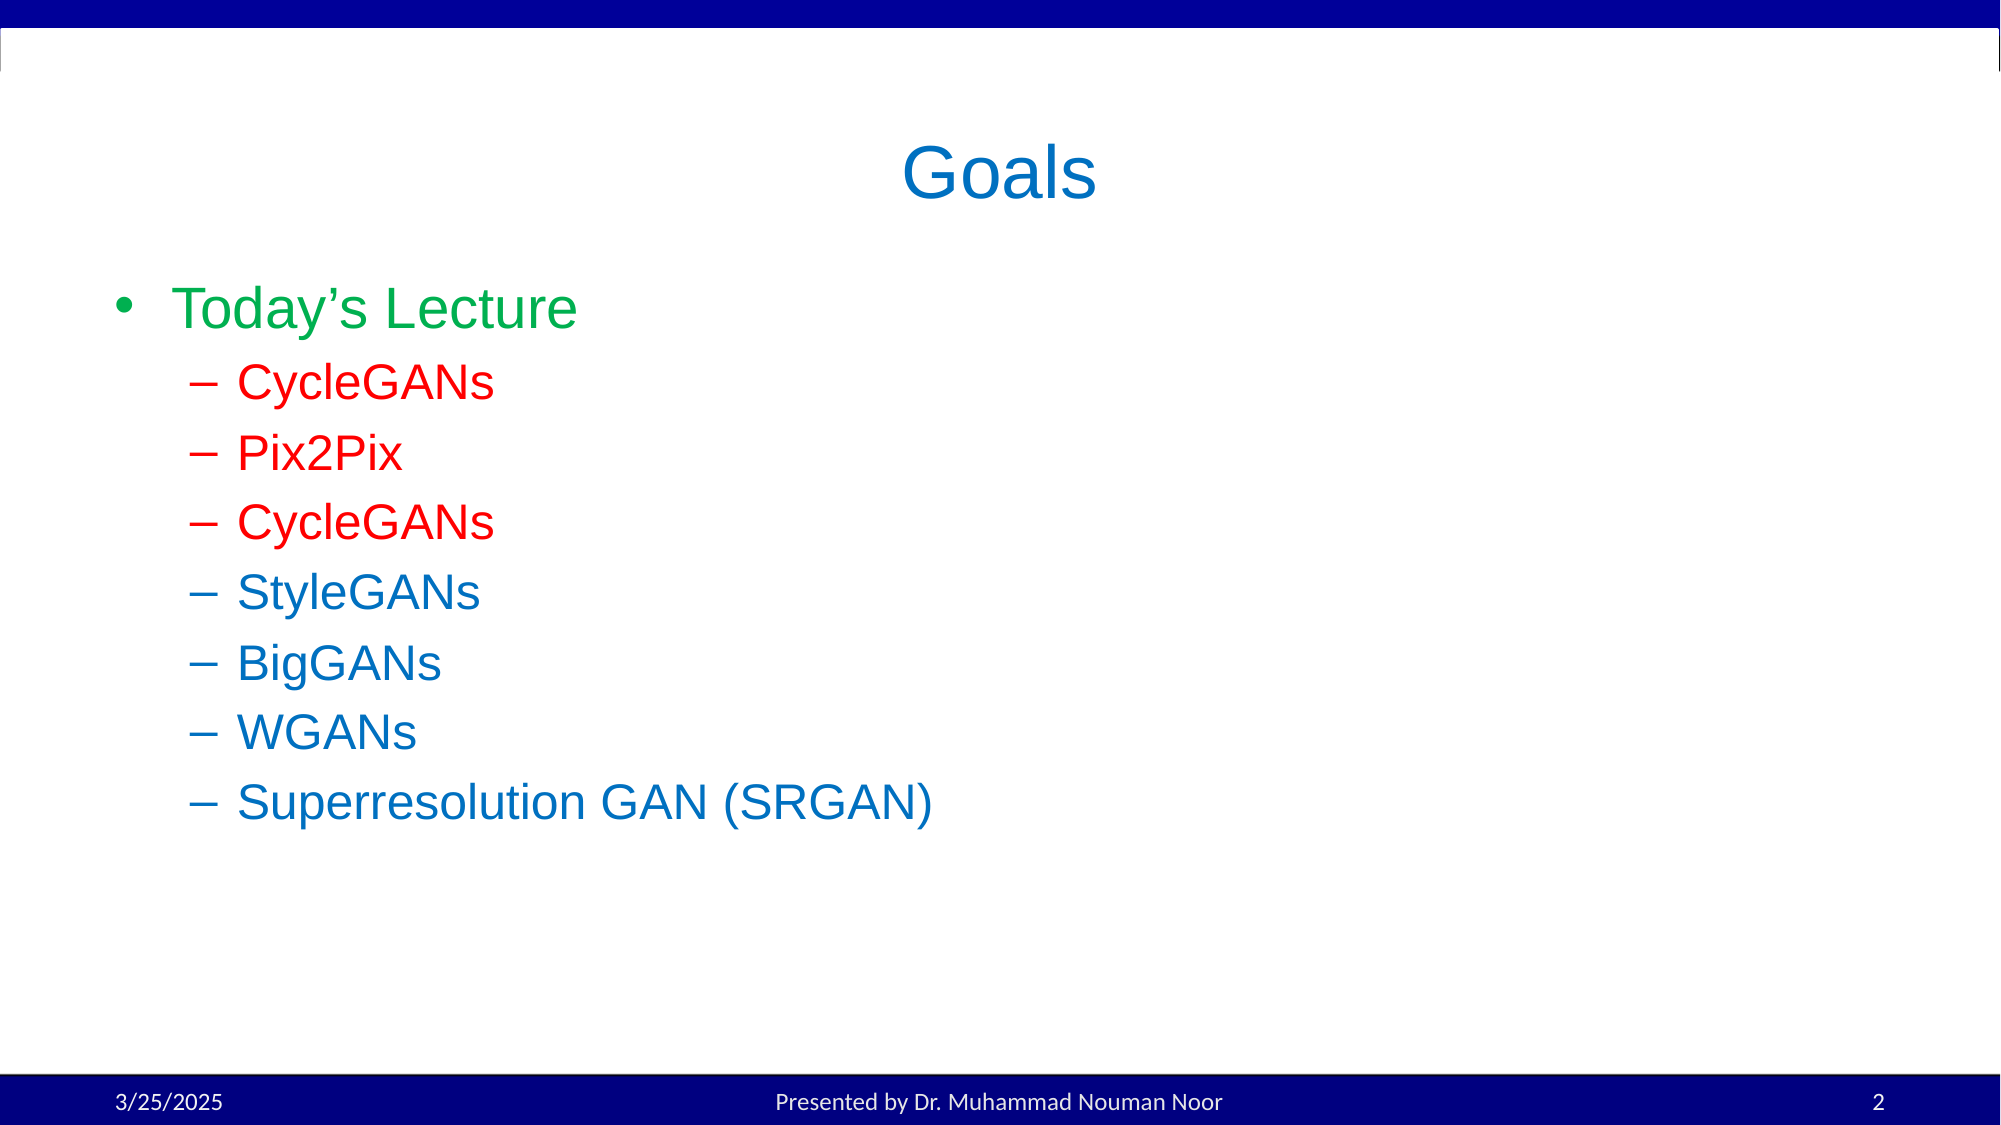

# Goals
Today’s Lecture
CycleGANs
Pix2Pix
CycleGANs
StyleGANs
BigGANs
WGANs
Superresolution GAN (SRGAN)

3/25/2025
Presented by Dr. Muhammad Nouman Noor
2